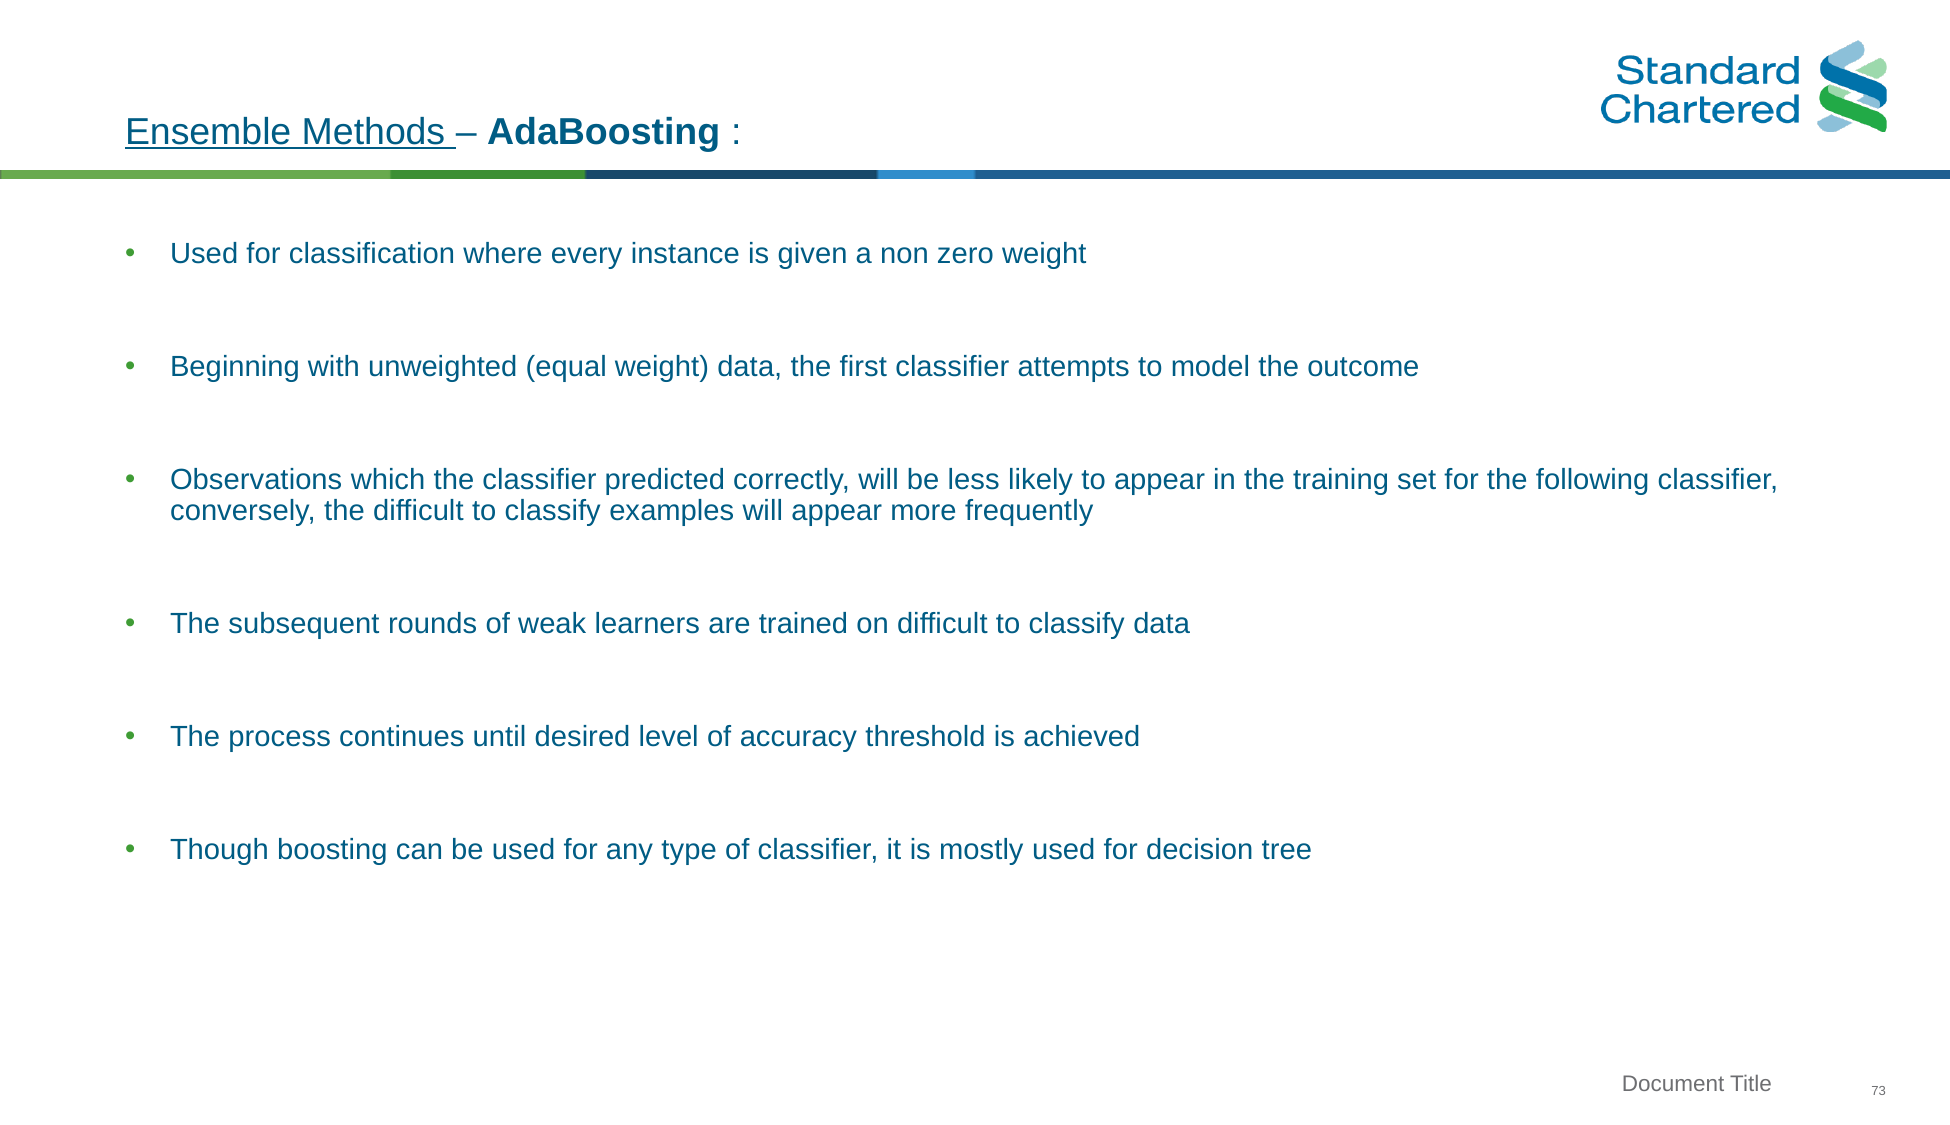

Ensemble Methods – AdaBoosting :

Used for classification where every instance is given a non zero weight

Beginning with unweighted (equal weight) data, the first classifier attempts to model the outcome

Observations which the classifier predicted correctly, will be less likely to appear in the training set for the following classifier, conversely, the difficult to classify examples will appear more frequently

The subsequent rounds of weak learners are trained on difficult to classify data

The process continues until desired level of accuracy threshold is achieved

Though boosting can be used for any type of classifier, it is mostly used for decision tree